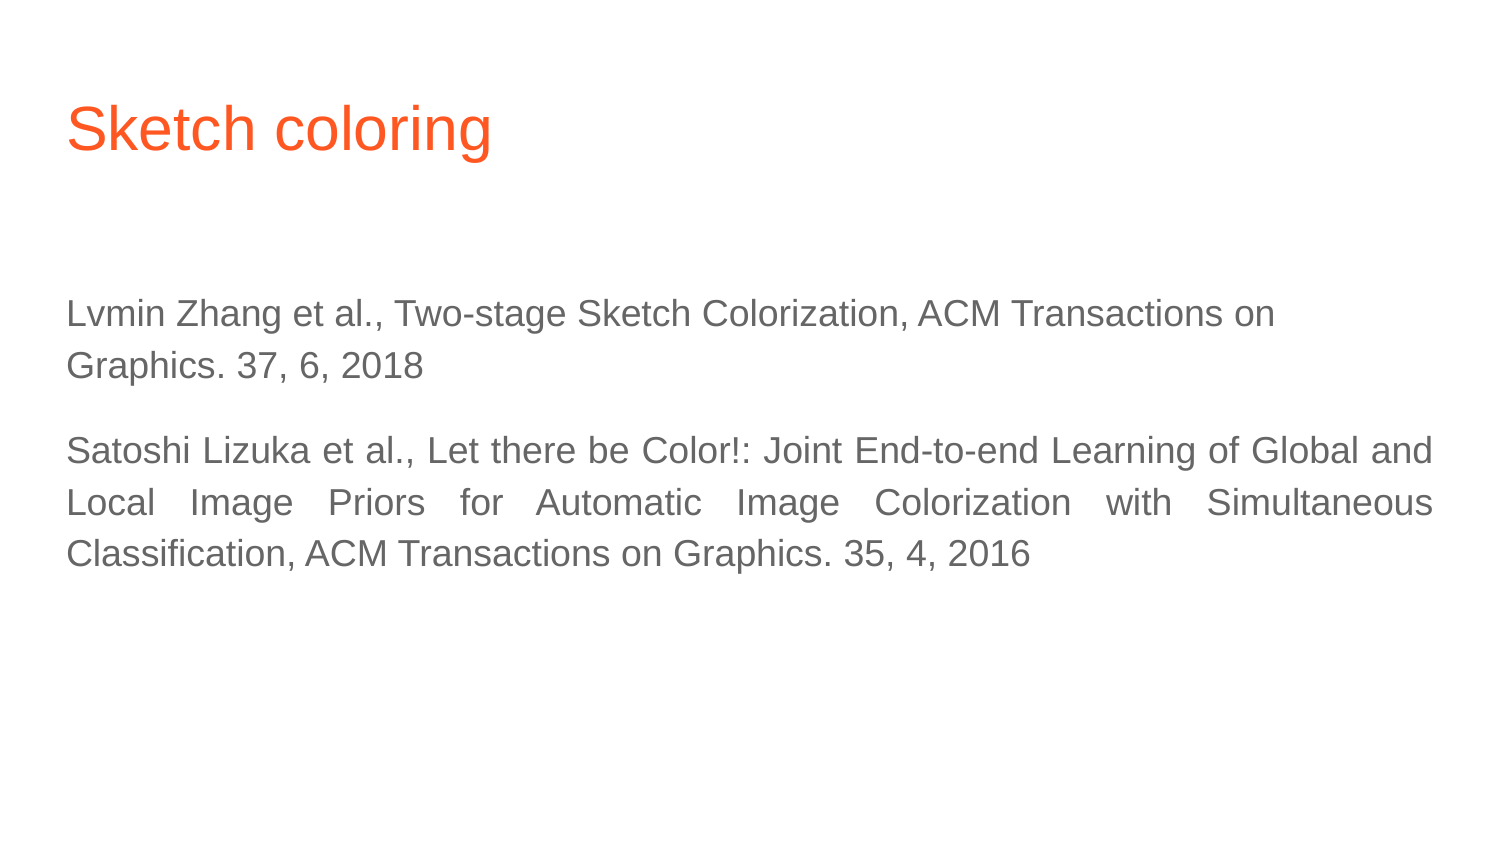

# Sketch coloring

Lvmin Zhang et al., Two-stage Sketch Colorization, ACM Transactions on Graphics. 37, 6, 2018
Satoshi Lizuka et al., Let there be Color!: Joint End-to-end Learning of Global and Local Image Priors for Automatic Image Colorization with Simultaneous Classification, ACM Transactions on Graphics. 35, 4, 2016